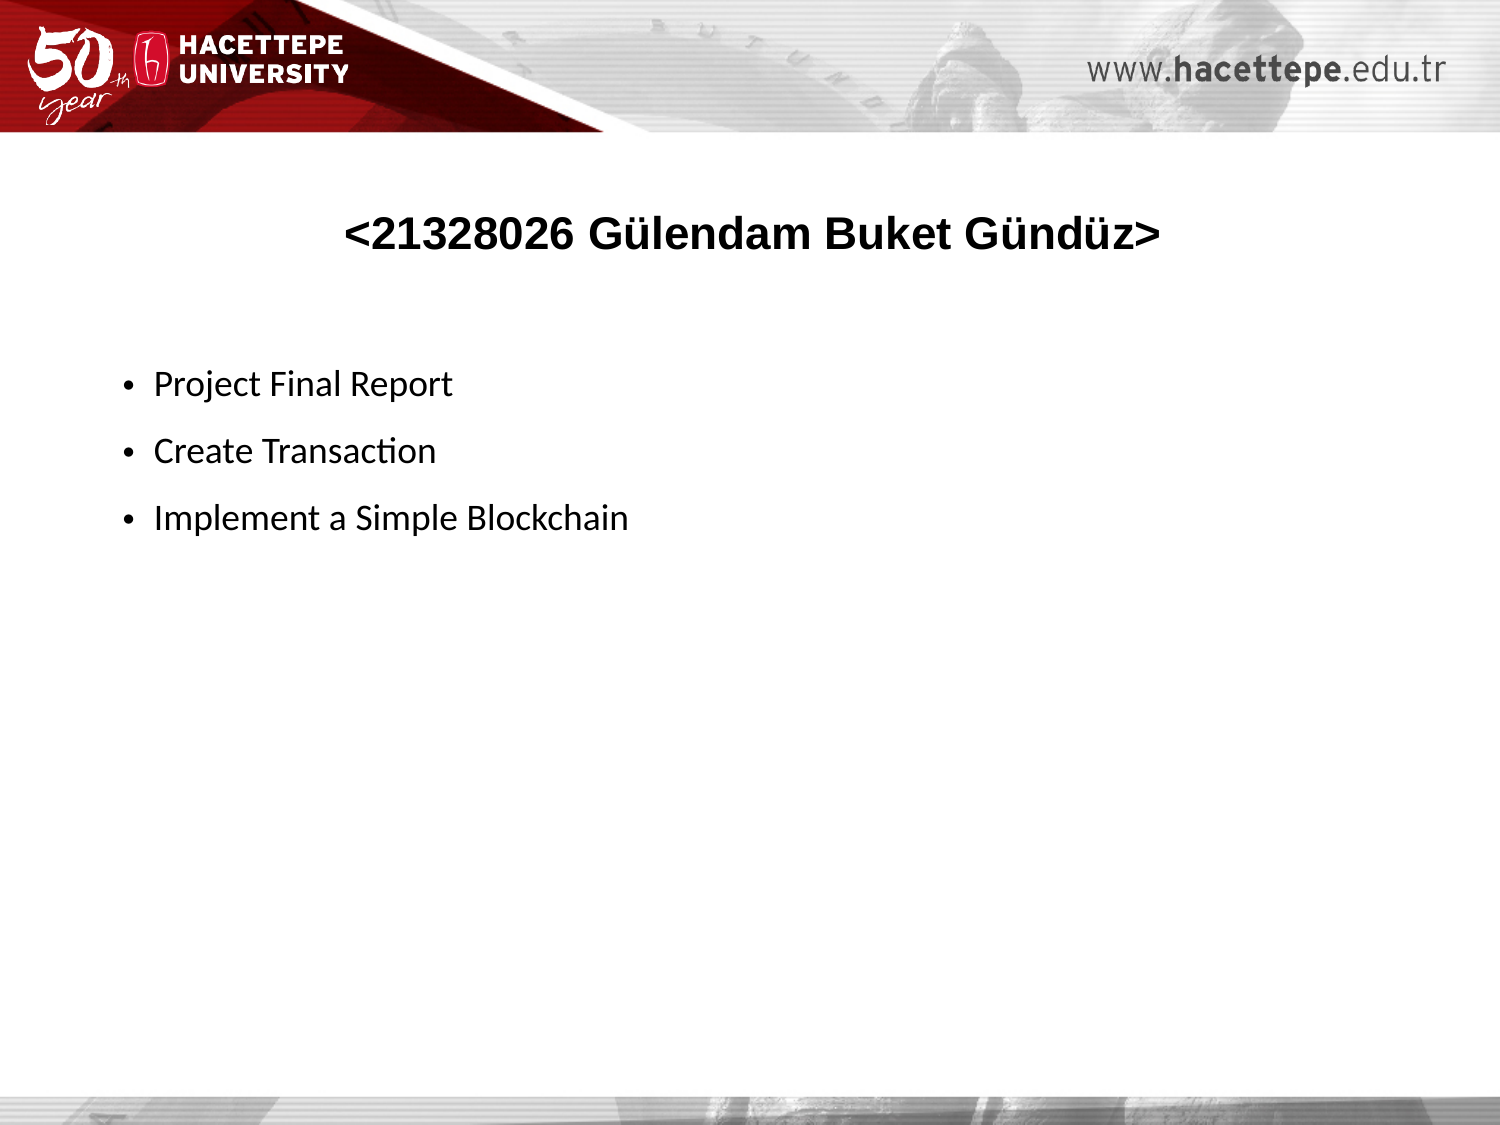

<21328026 Gülendam Buket Gündüz>
Project Final Report
Create Transaction
Implement a Simple Blockchain